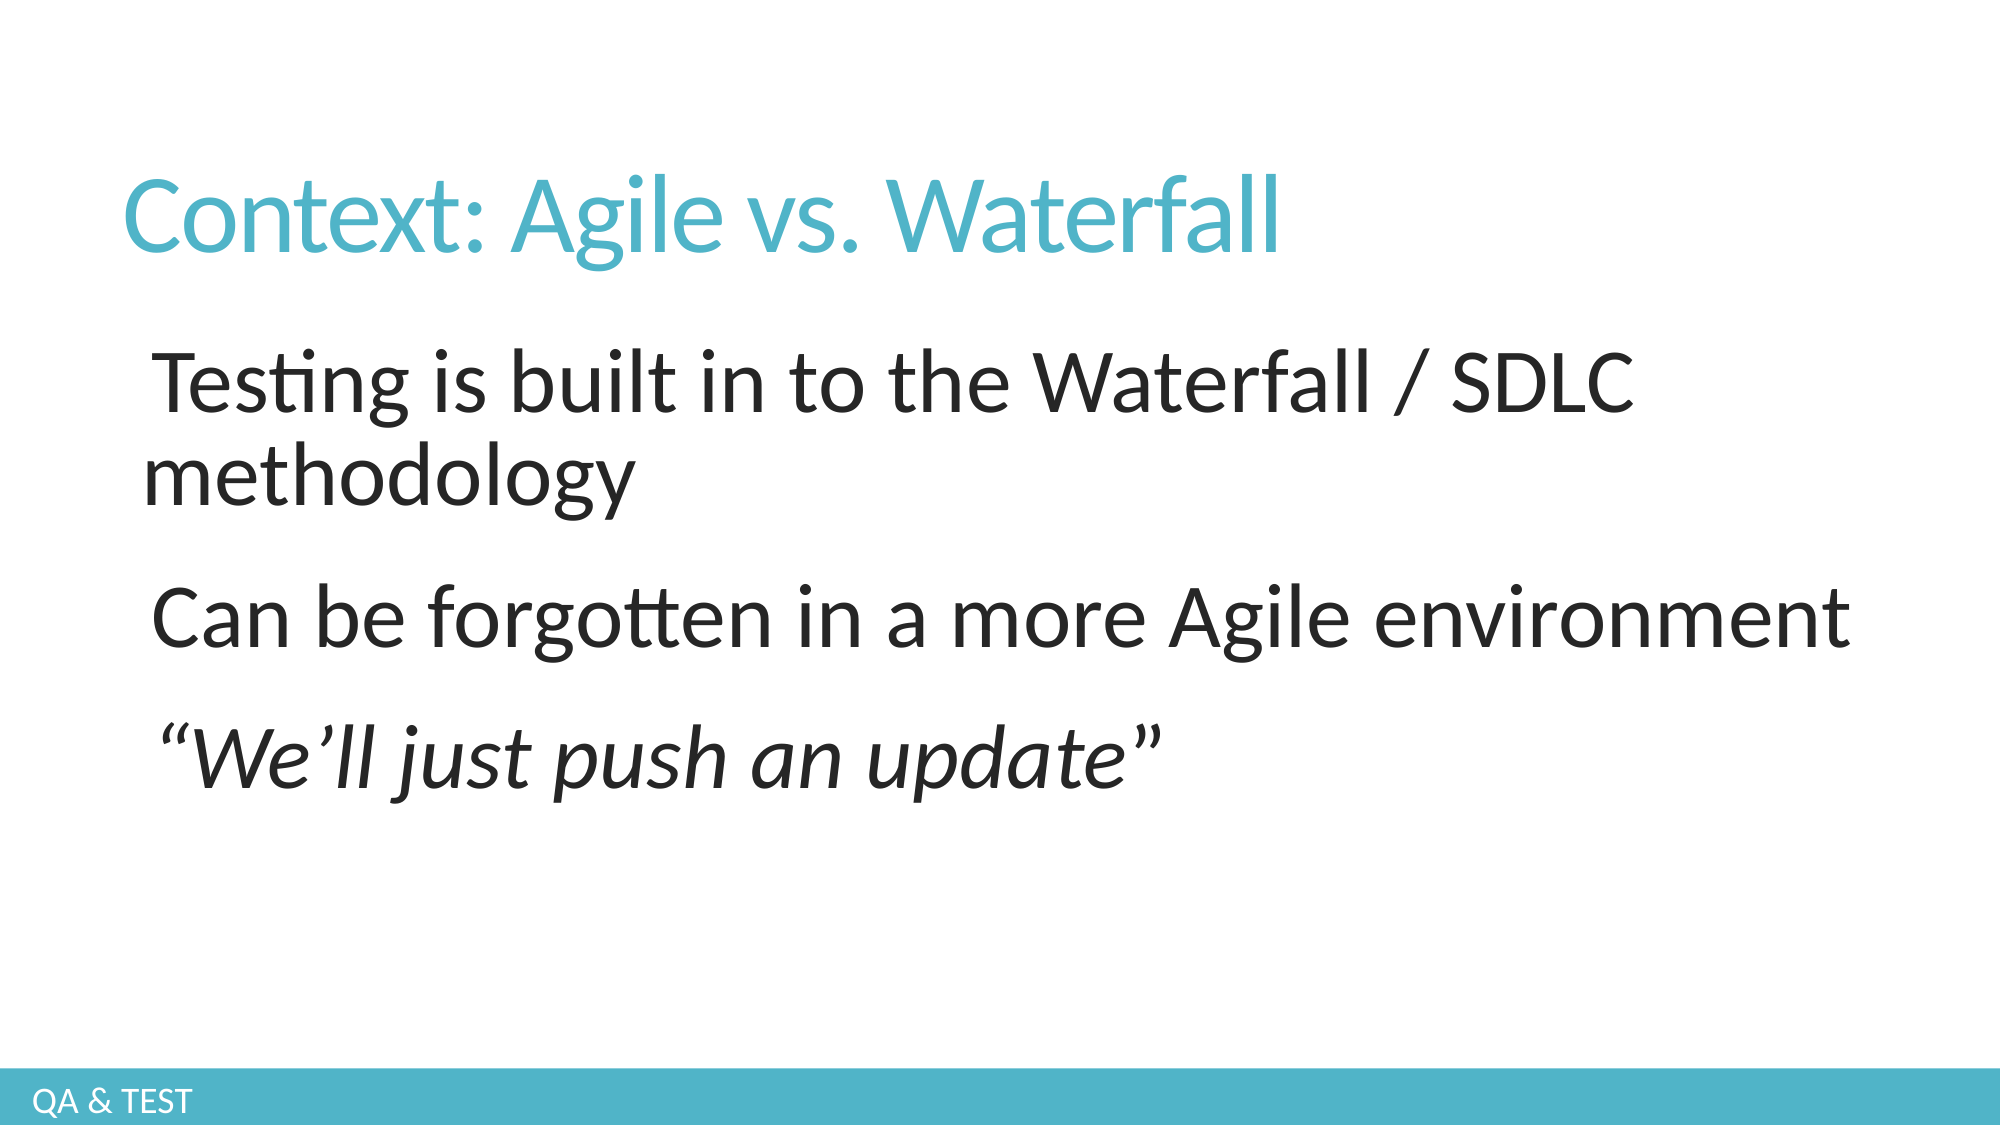

# Context: Agile vs. Waterfall
Testing is built in to the Waterfall / SDLC methodology
Can be forgotten in a more Agile environment
“We’ll just push an update”
  QA & TEST